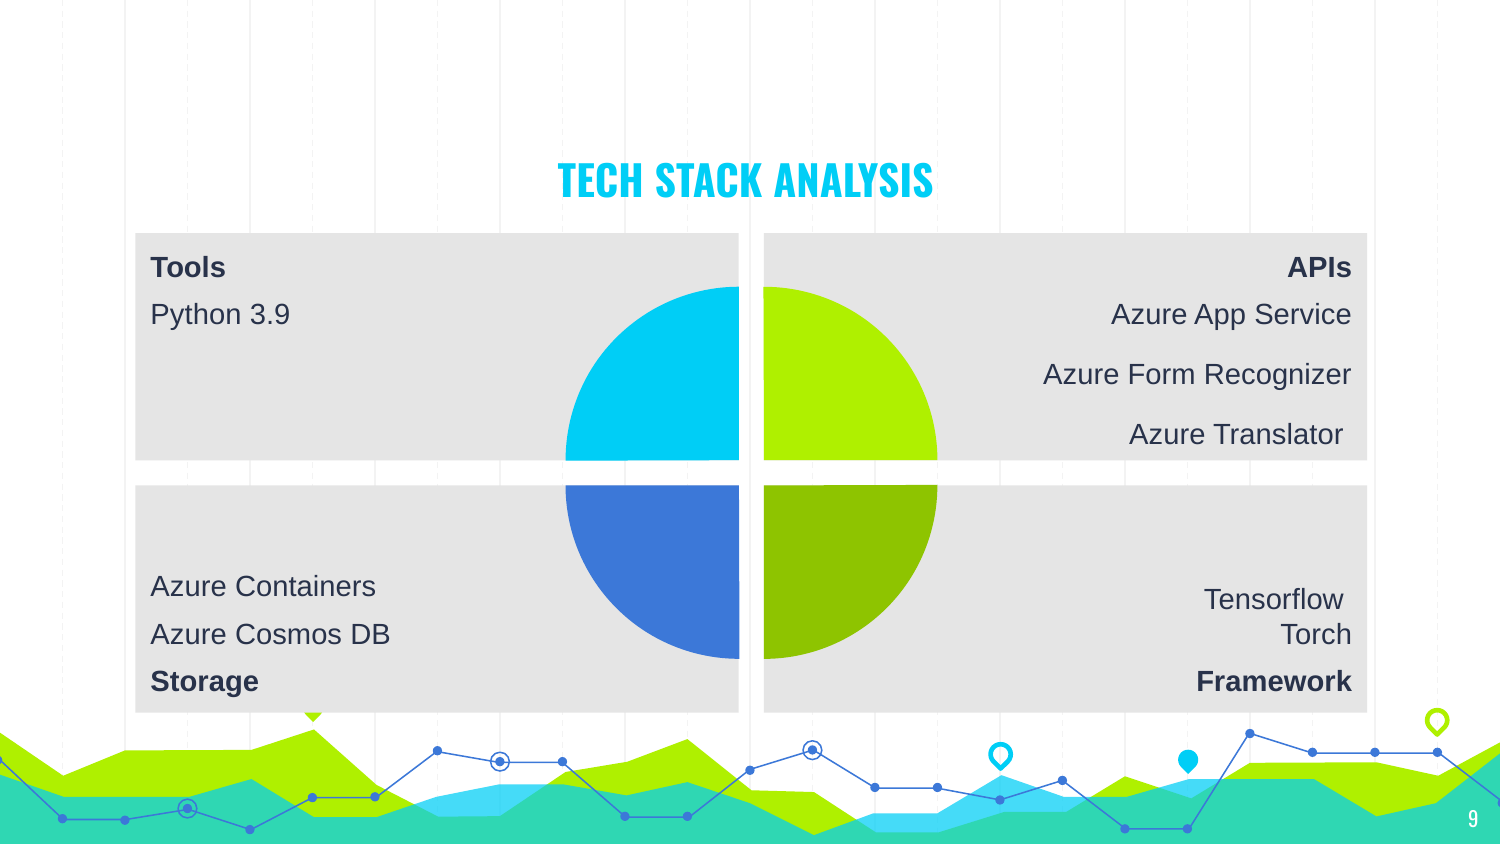

# TECH STACK ANALYSIS
Tools
Python 3.9

APIs
Azure App Service
Azure Form Recognizer
Azure Translator

Azure Containers
Azure Cosmos DB
Storage
Tensorflow
Torch
Framework
9